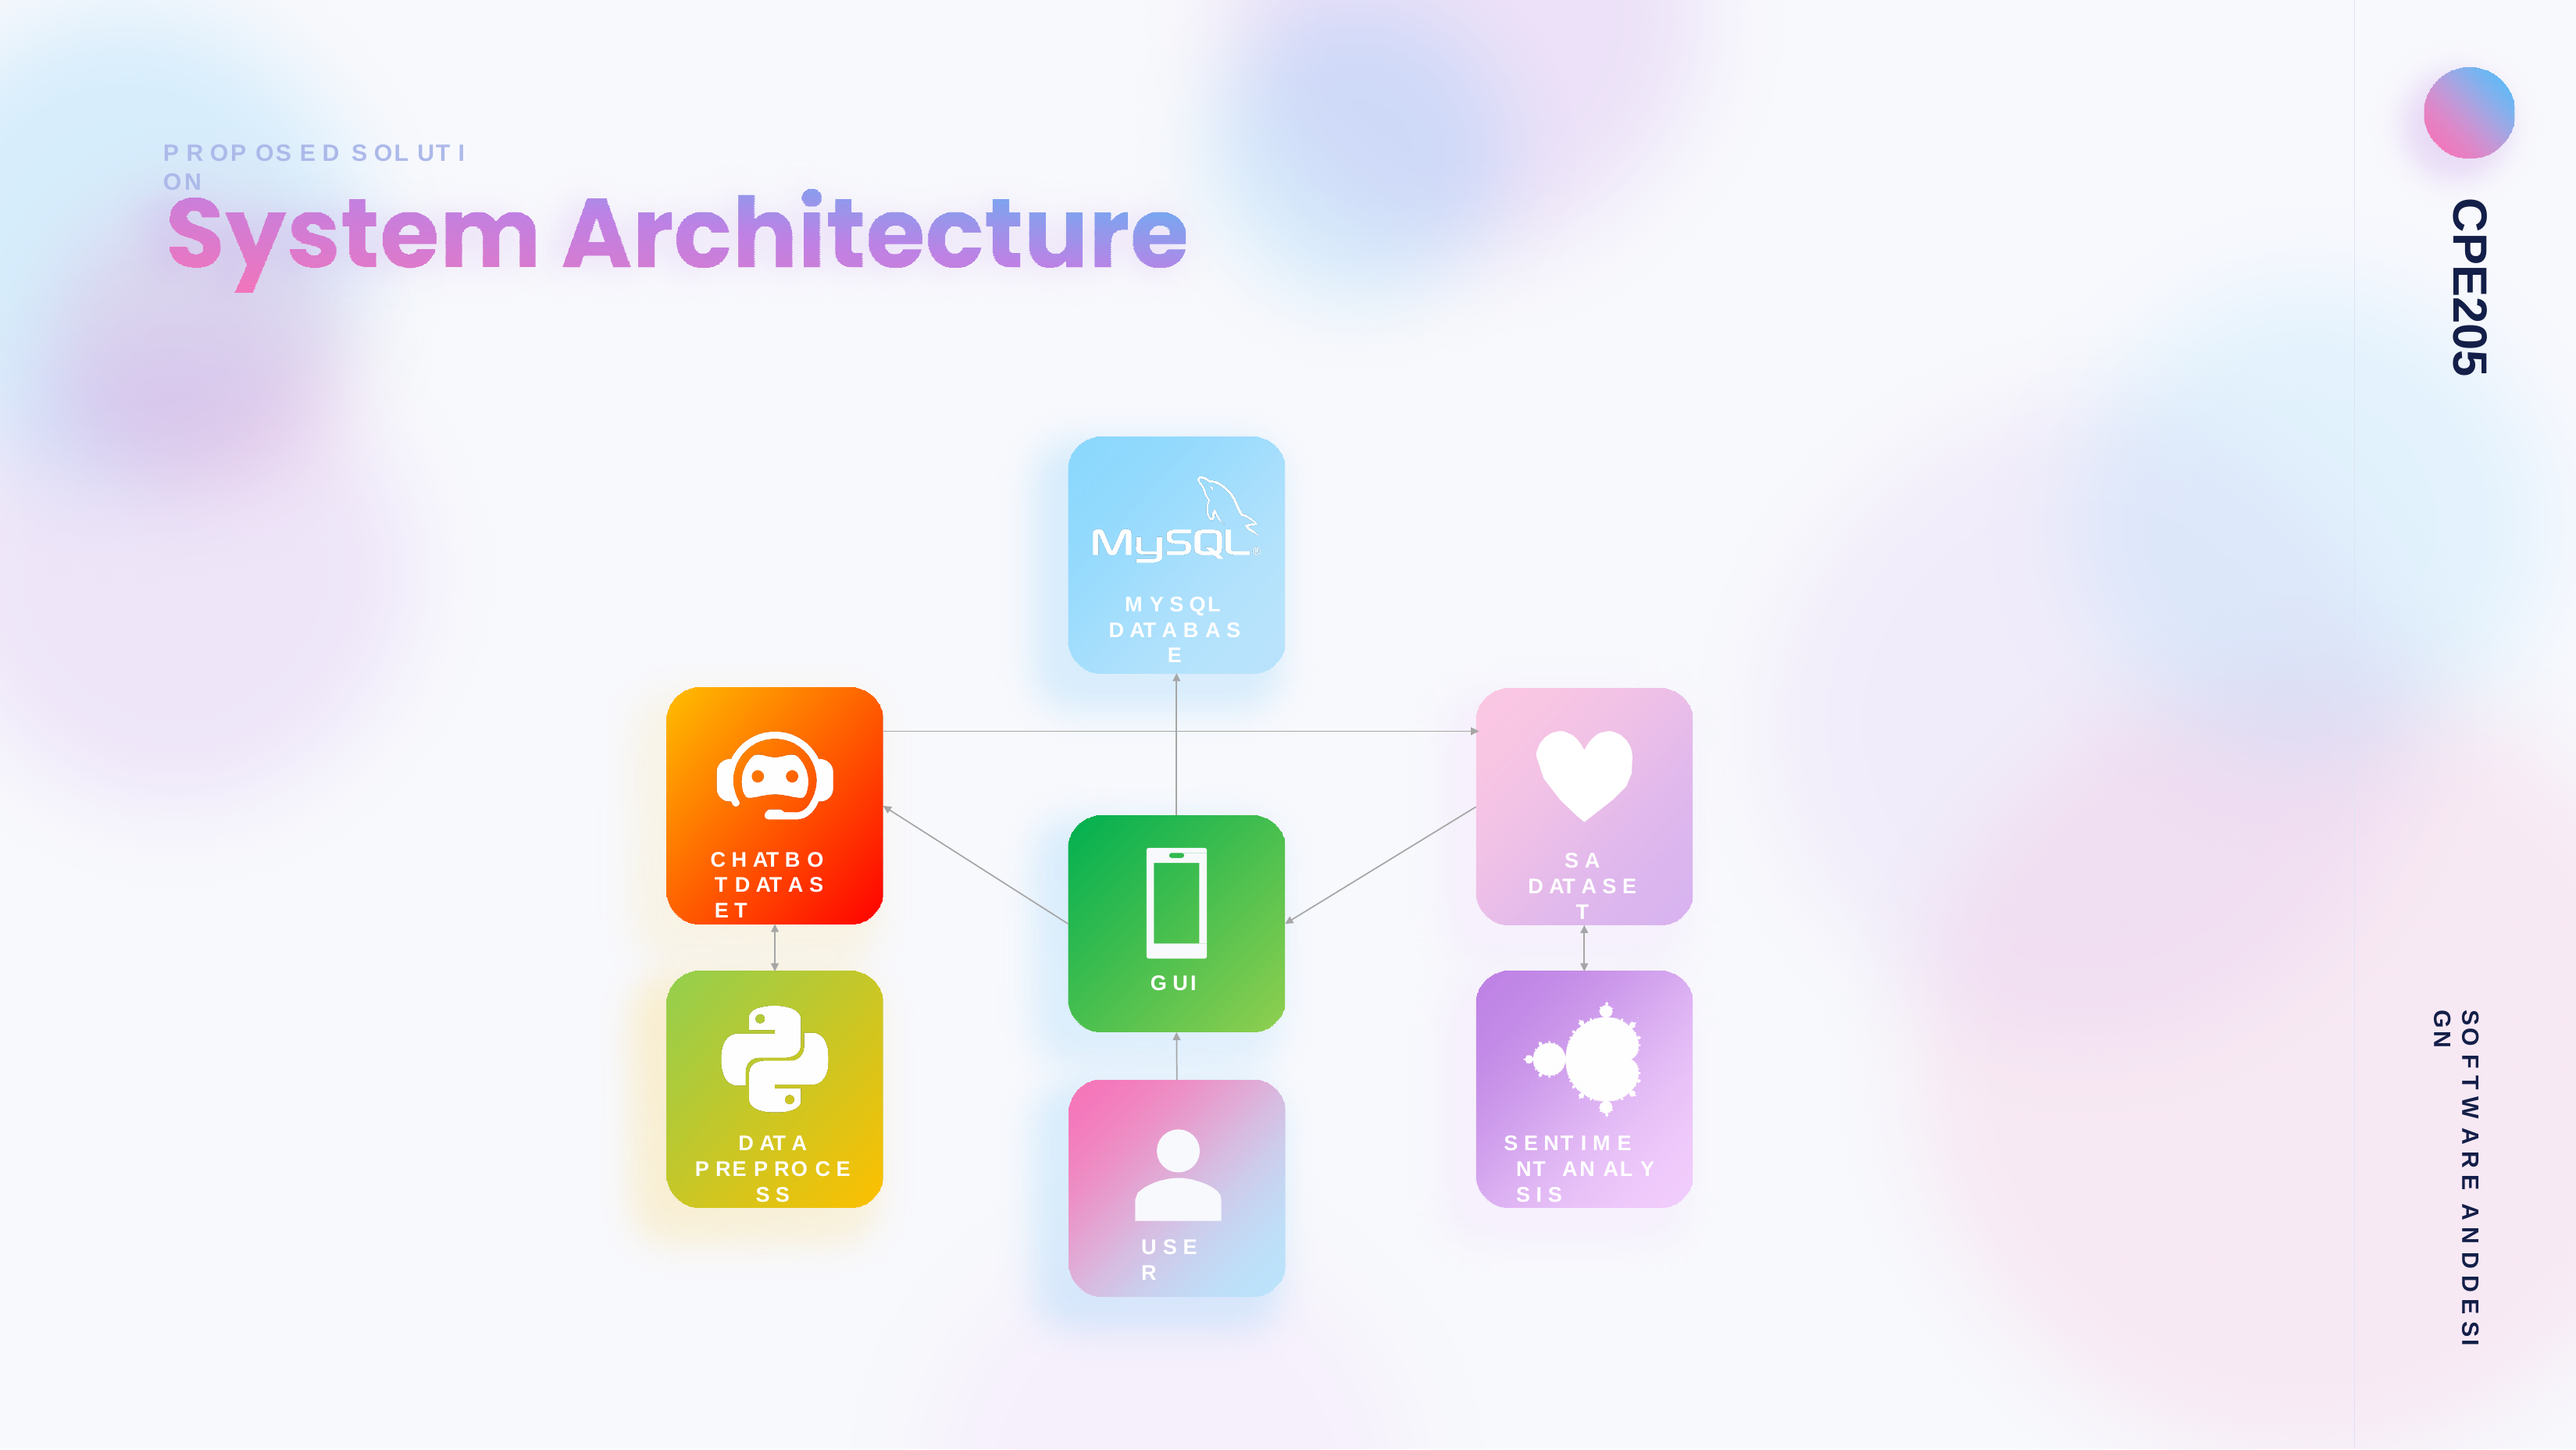

P R OP OS E D S OL UT I ON

CPE205

M Y S QL
D AT A B A S E

C H AT B O T  D AT A S E T
S A
D AT A S E T

G UI

SO F T W A R E A N D D E SI GN

D AT A
P RE P RO C E S S
S E NT I M E NT  AN AL Y S I S

U S E R